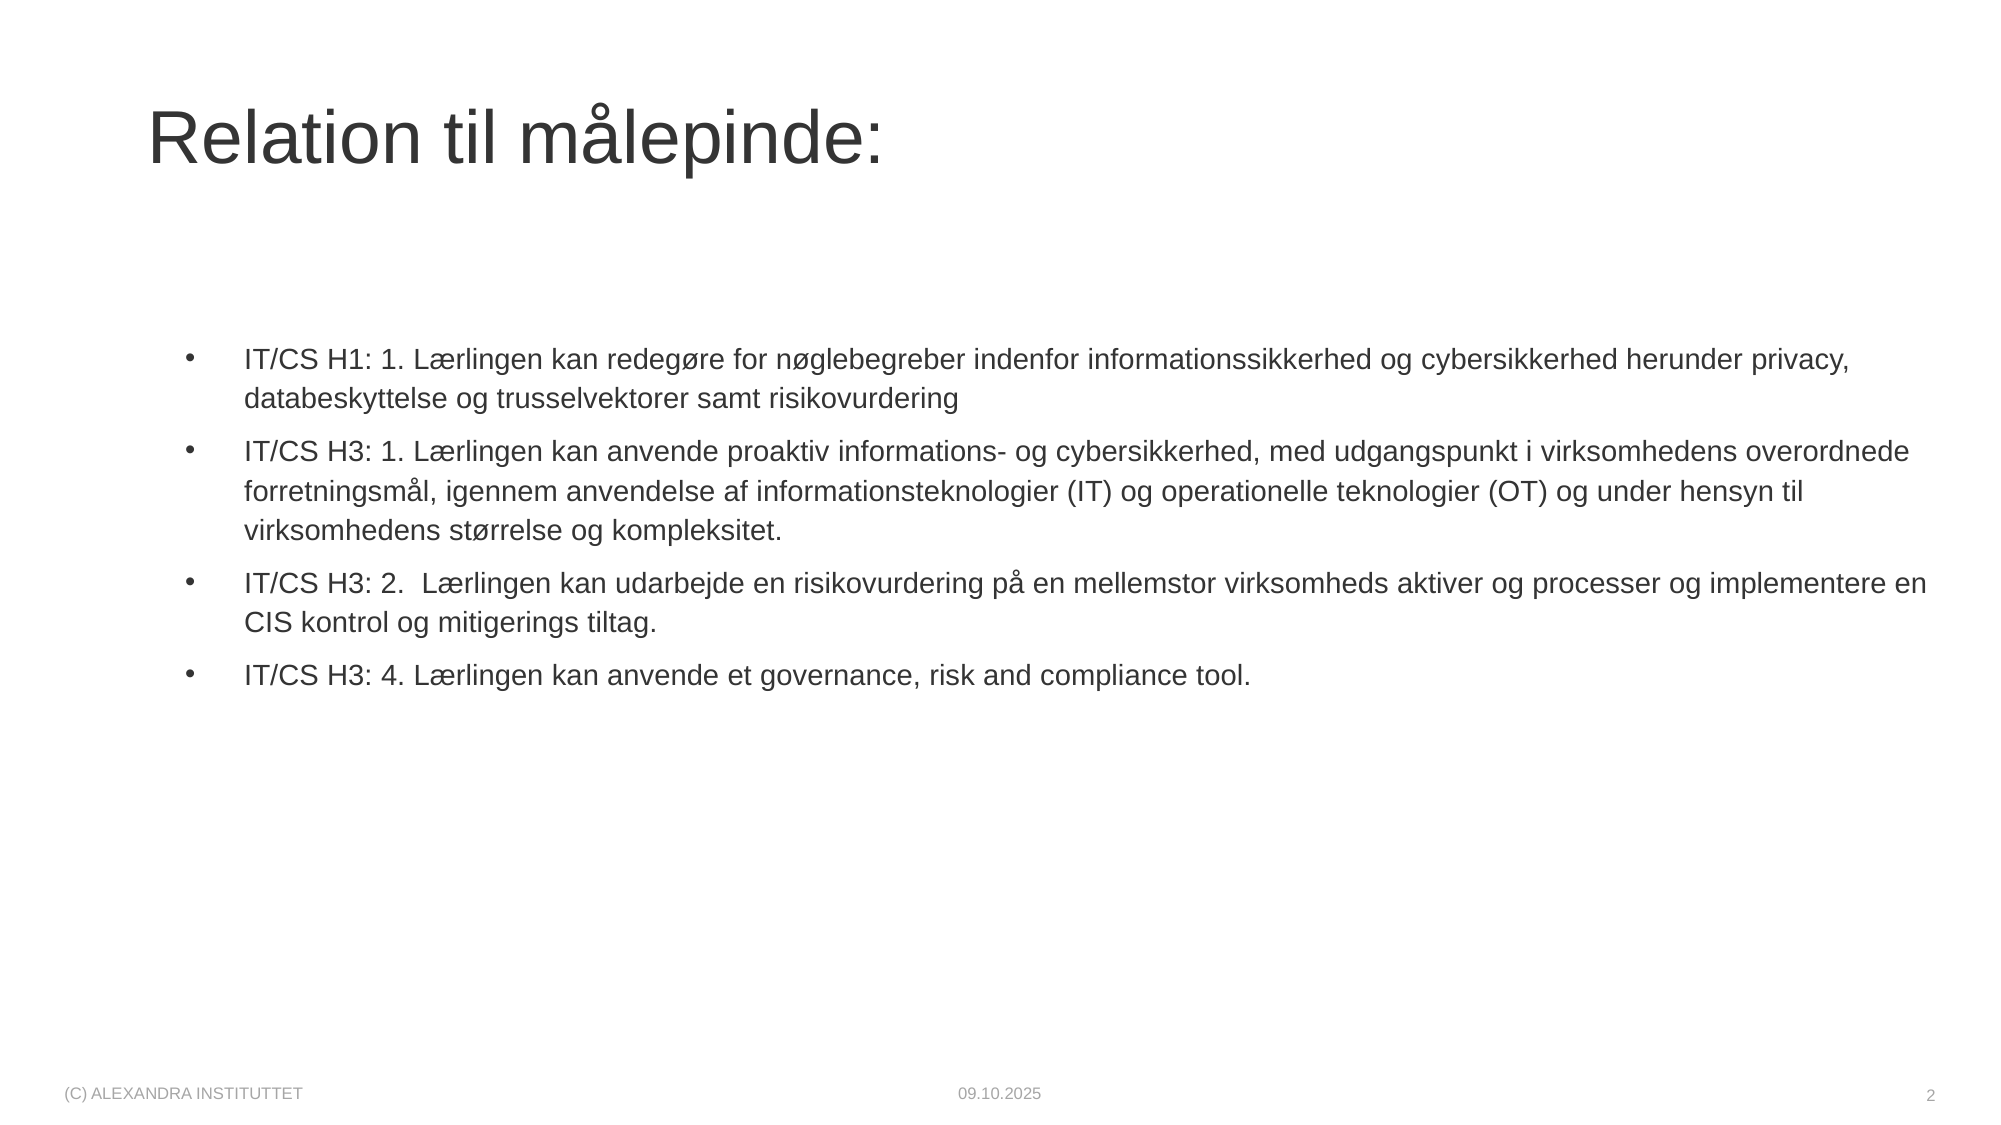

# Relation til målepinde:

IT/CS H1: 1. Lærlingen kan redegøre for nøglebegreber indenfor informationssikkerhed og cybersikkerhed herunder privacy, databeskyttelse og trusselvektorer samt risikovurdering
IT/CS H3: 1. Lærlingen kan anvende proaktiv informations- og cybersikkerhed, med udgangspunkt i virksomhedens overordnede forretningsmål, igennem anvendelse af informationsteknologier (IT) og operationelle teknologier (OT) og under hensyn til virksomhedens størrelse og kompleksitet.
IT/CS H3: 2.  Lærlingen kan udarbejde en risikovurdering på en mellemstor virksomheds aktiver og processer og implementere en CIS kontrol og mitigerings tiltag.
IT/CS H3: 4. Lærlingen kan anvende et governance, risk and compliance tool.

(c) Alexandra Instituttet
09.10.2025
2